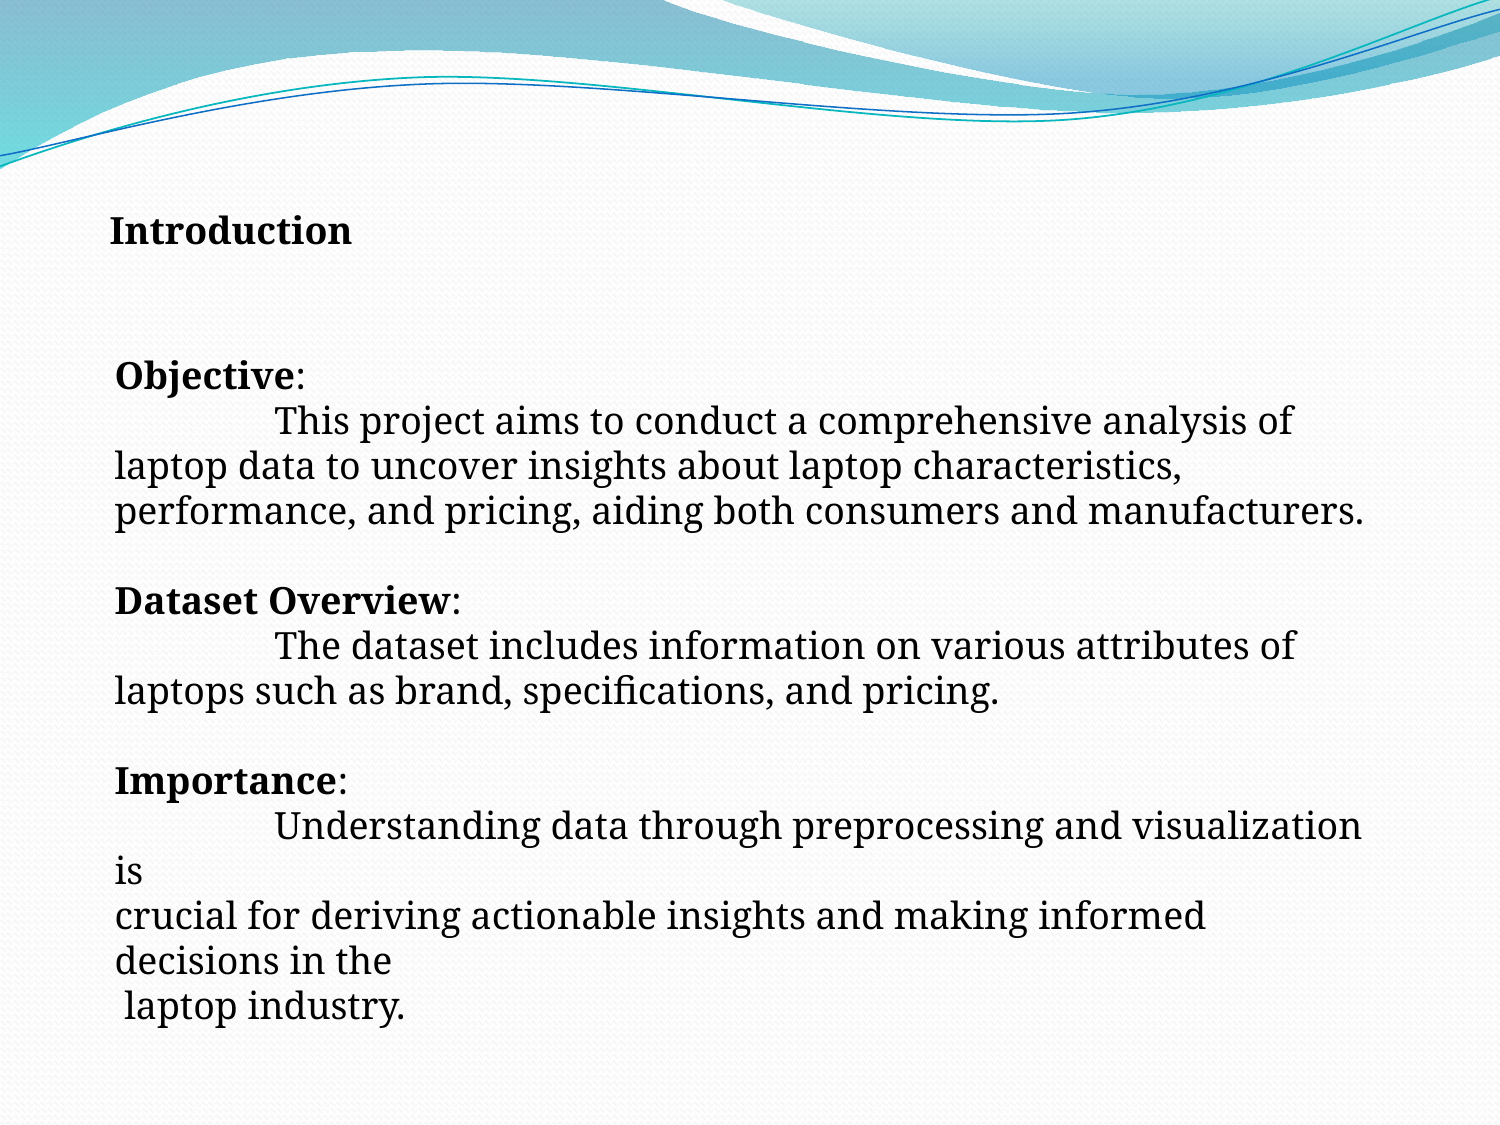

Introduction

Objective:
	 This project aims to conduct a comprehensive analysis of laptop data to uncover insights about laptop characteristics, performance, and pricing, aiding both consumers and manufacturers.

Dataset Overview:
	 The dataset includes information on various attributes of laptops such as brand, specifications, and pricing.

Importance:
	 Understanding data through preprocessing and visualization is
crucial for deriving actionable insights and making informed decisions in the
 laptop industry.